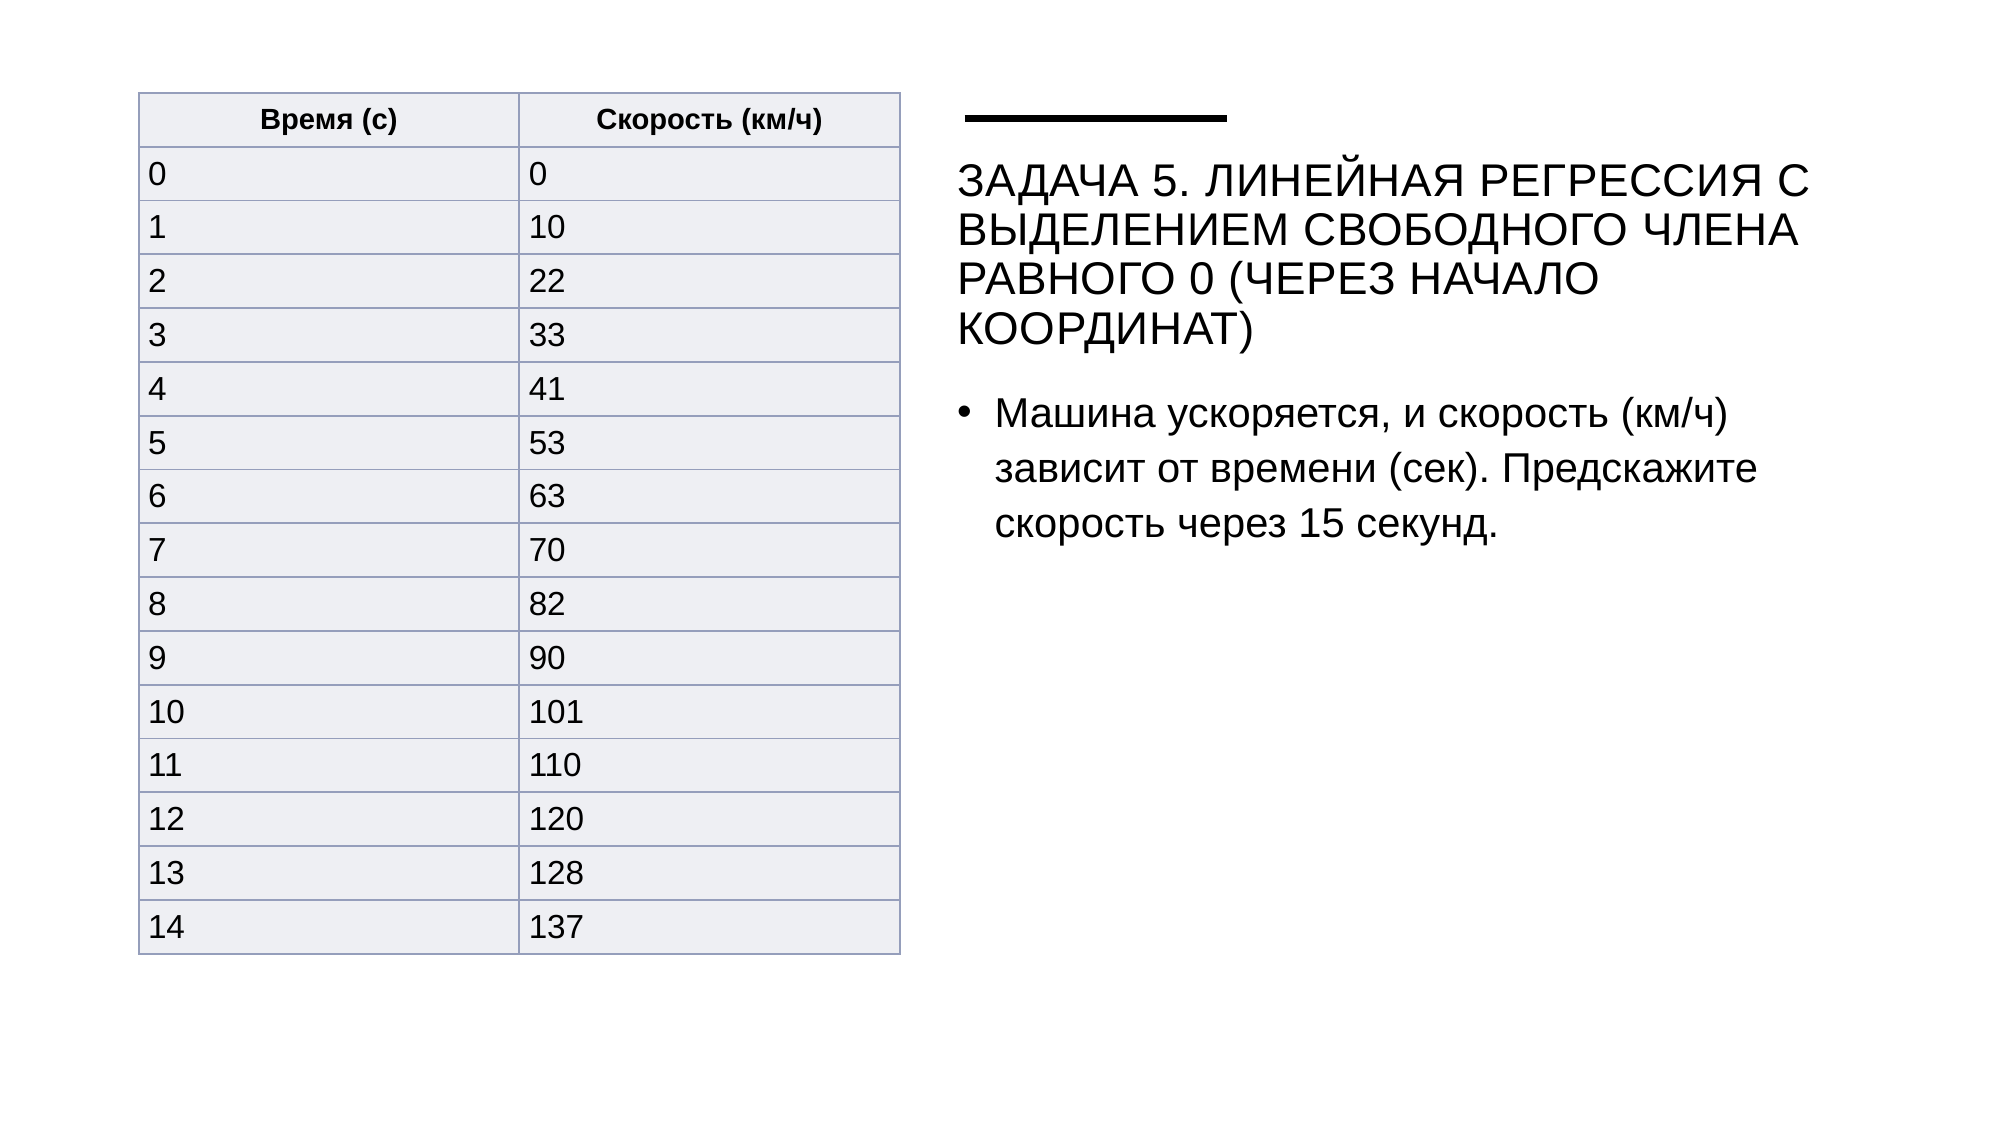

| Время (с) | Скорость (км/ч) |
| --- | --- |
| 0 | 0 |
| 1 | 10 |
| 2 | 22 |
| 3 | 33 |
| 4 | 41 |
| 5 | 53 |
| 6 | 63 |
| 7 | 70 |
| 8 | 82 |
| 9 | 90 |
| 10 | 101 |
| 11 | 110 |
| 12 | 120 |
| 13 | 128 |
| 14 | 137 |
# Задача 5. Линейная регрессия с выделением свободного члена равного 0 (через начало координат)
Машина ускоряется, и скорость (км/ч) зависит от времени (сек). Предскажите скорость через 15 секунд.